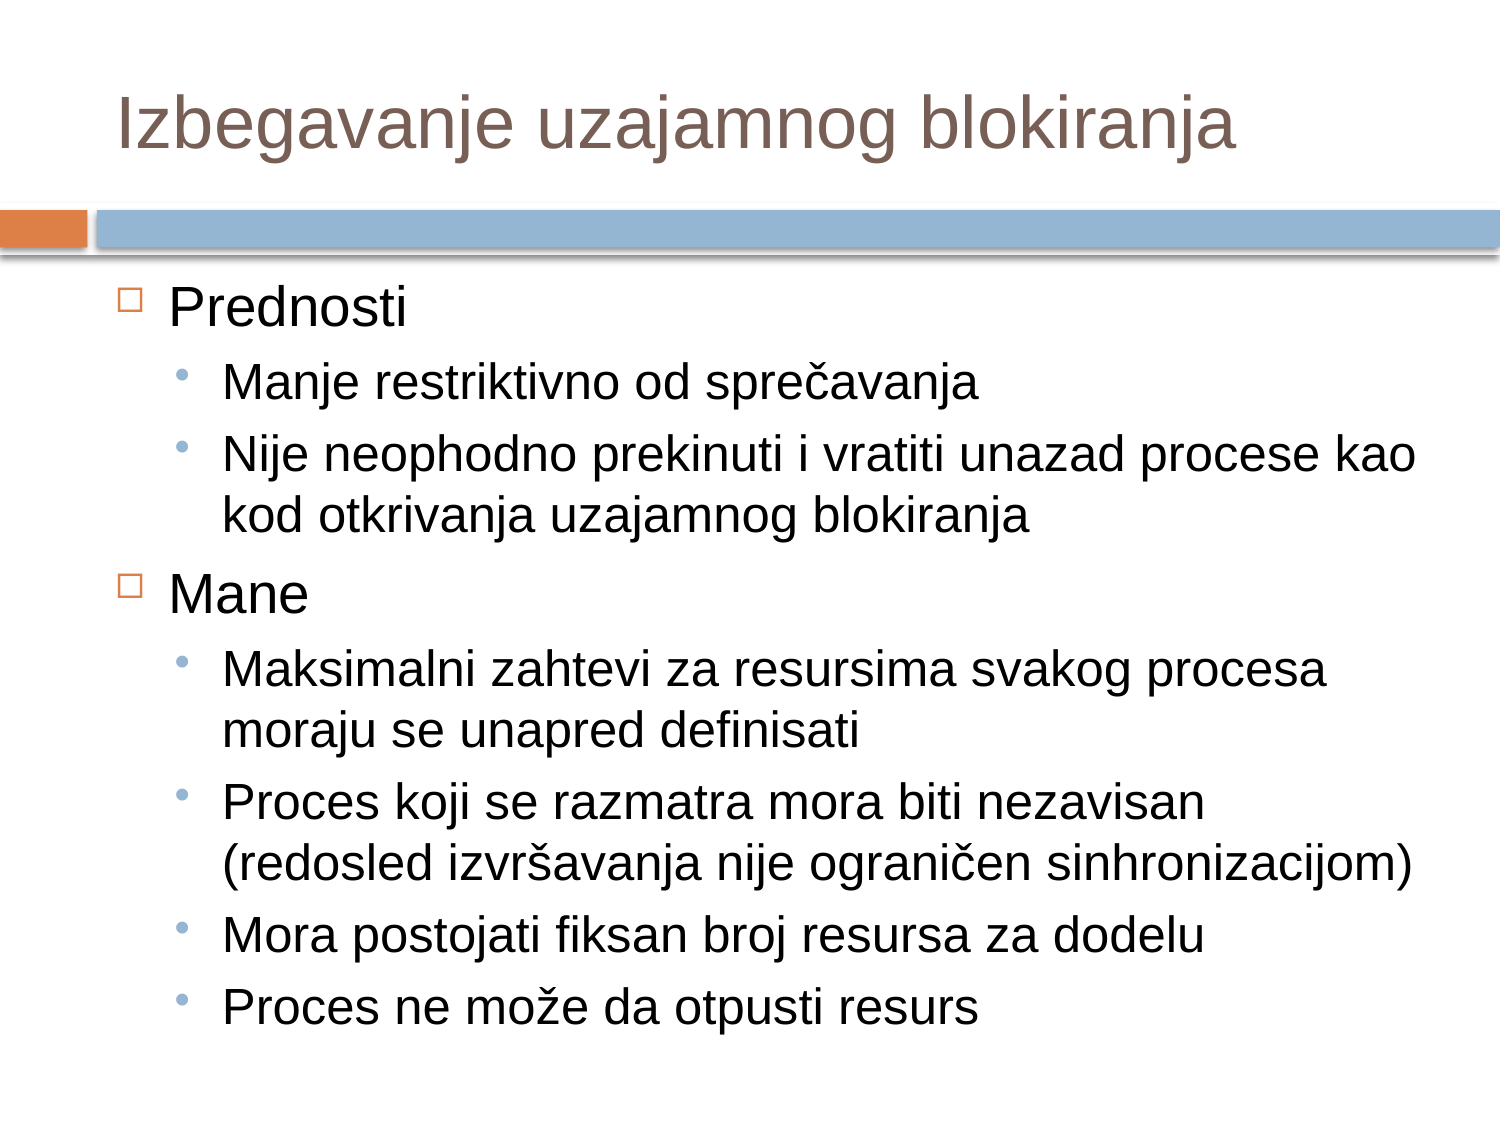

# Izbegavanje uzajamnog blokiranja
Prednosti
Manje restriktivno od sprečavanja
Nije neophodno prekinuti i vratiti unazad procese kao kod otkrivanja uzajamnog blokiranja
Mane
Maksimalni zahtevi za resursima svakog procesa moraju se unapred definisati
Proces koji se razmatra mora biti nezavisan (redosled izvršavanja nije ograničen sinhronizacijom)
Mora postojati fiksan broj resursa za dodelu
Proces ne može da otpusti resurs